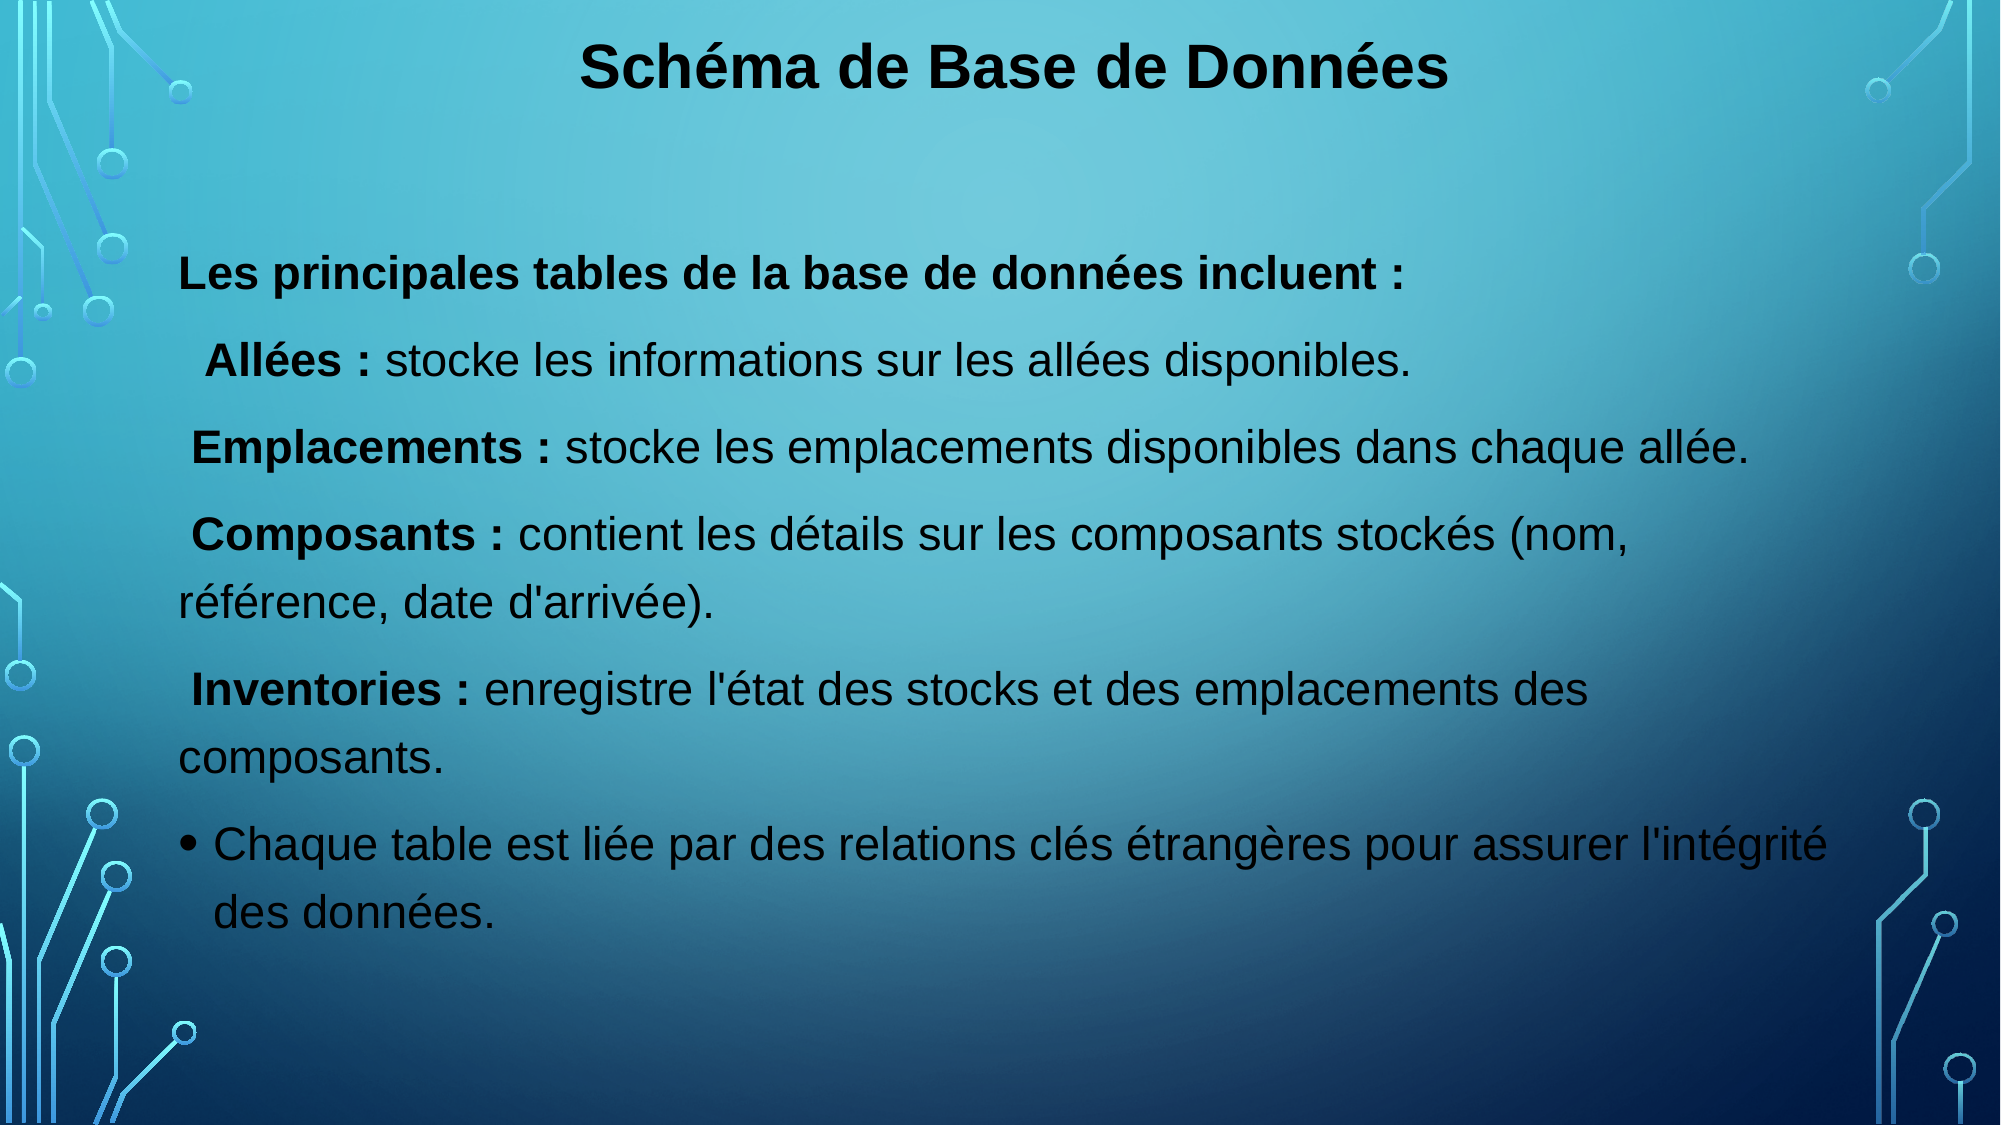

Schéma de Base de Données

Les principales tables de la base de données incluent :
  Allées : stocke les informations sur les allées disponibles.
 Emplacements : stocke les emplacements disponibles dans chaque allée.
 Composants : contient les détails sur les composants stockés (nom, référence, date d'arrivée).
 Inventories : enregistre l'état des stocks et des emplacements des composants.
Chaque table est liée par des relations clés étrangères pour assurer l'intégrité des données.